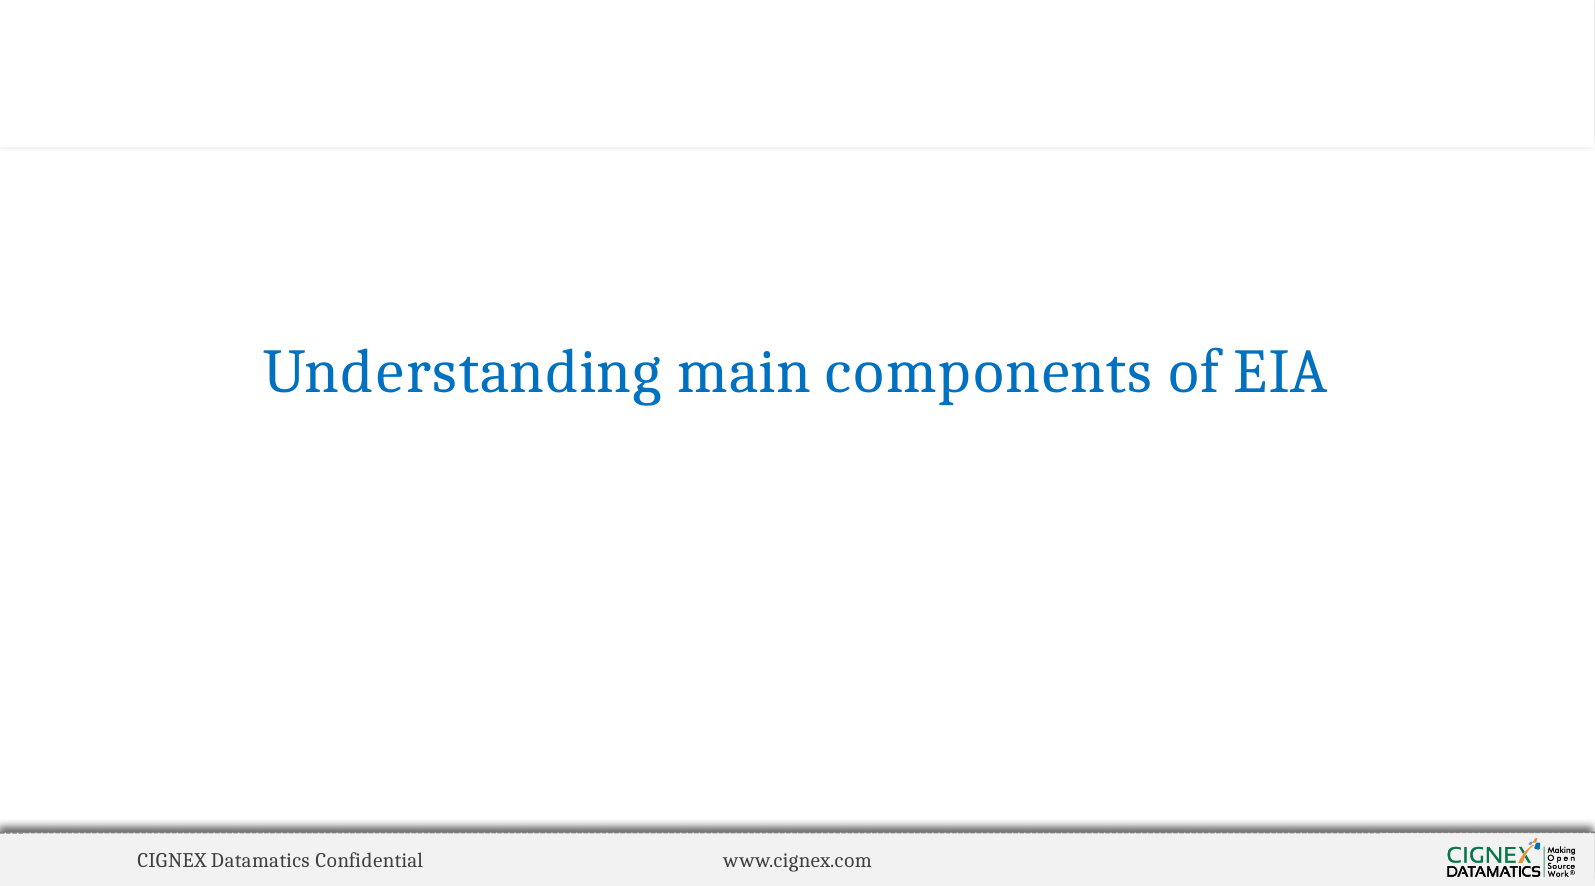

# Understanding main components of EIA
6